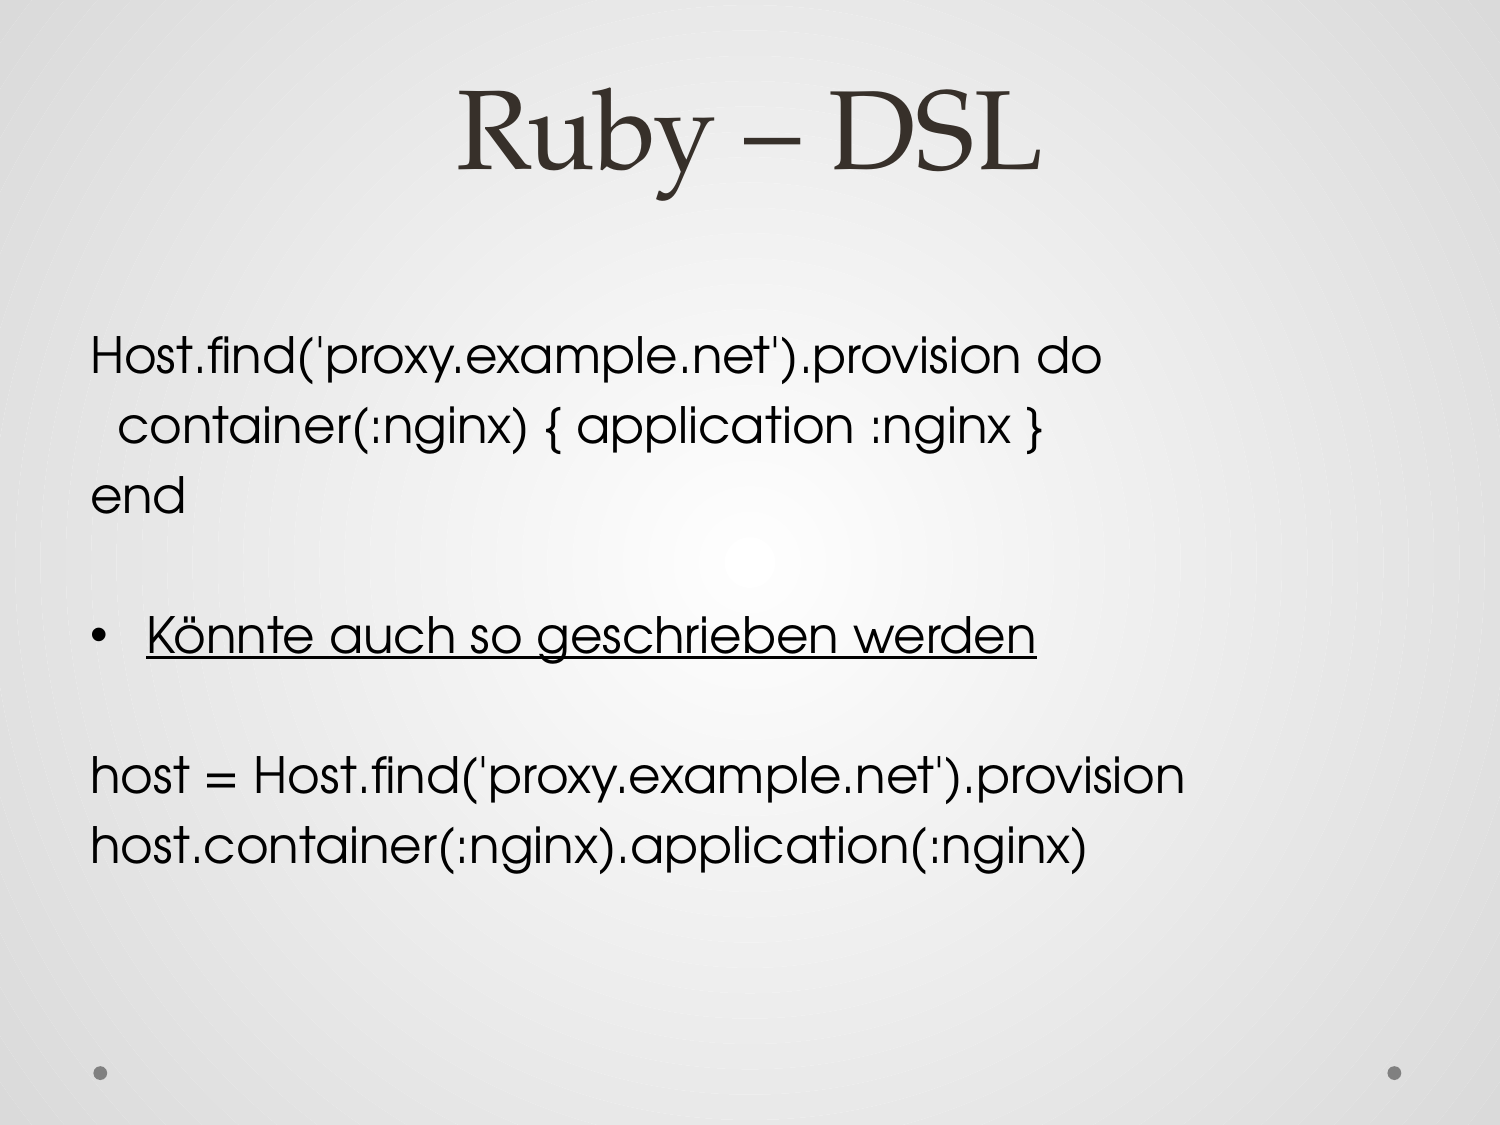

# Ruby – DSL
Host.find('proxy.example.net').provision do
  container(:nginx) { application :nginx }
end

Könnte auch so geschrieben werden

host = Host.find('proxy.example.net').provision
host.container(:nginx).application(:nginx)